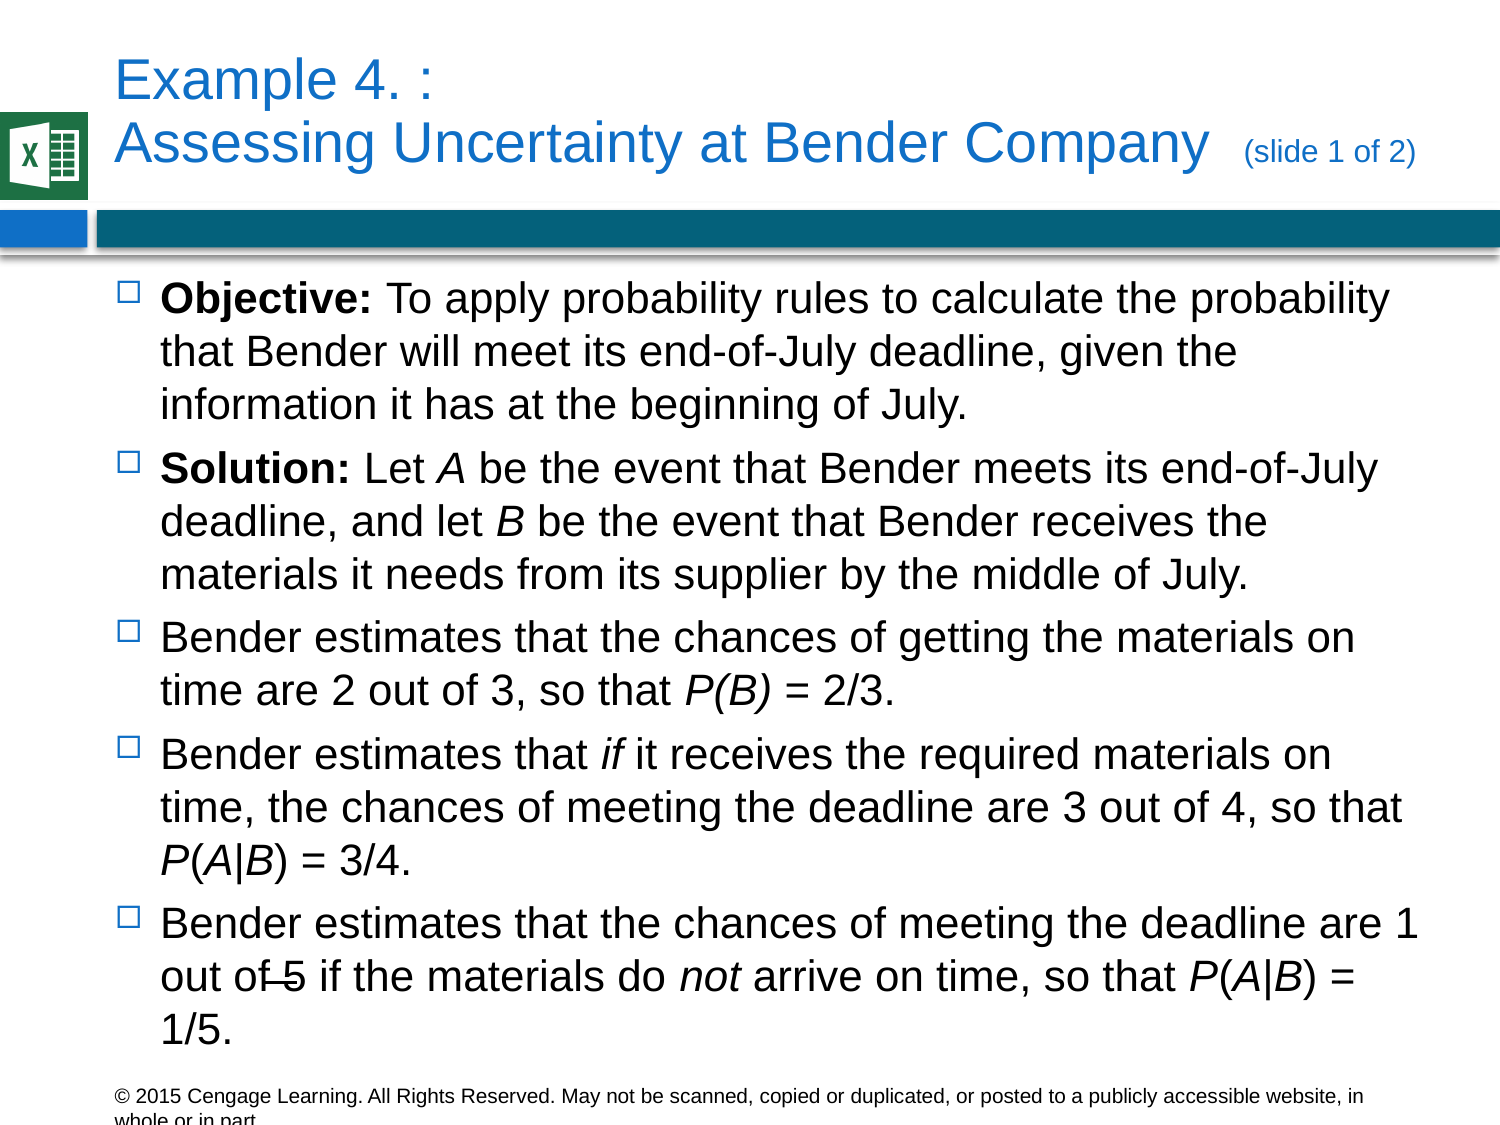

# Example 4. : Assessing Uncertainty at Bender Company  (slide 1 of 2)
Objective: To apply probability rules to calculate the probability that Bender will meet its end-of-July deadline, given the information it has at the beginning of July.
Solution: Let A be the event that Bender meets its end-of-July deadline, and let B be the event that Bender receives the materials it needs from its supplier by the middle of July.
Bender estimates that the chances of getting the materials on time are 2 out of 3, so that P(B) = 2/3.
Bender estimates that if it receives the required materials on time, the chances of meeting the deadline are 3 out of 4, so that P(A|B) = 3/4.
Bender estimates that the chances of meeting the deadline are 1 out of 5 if the materials do not arrive on time, so that P(A|B) = 1/5.